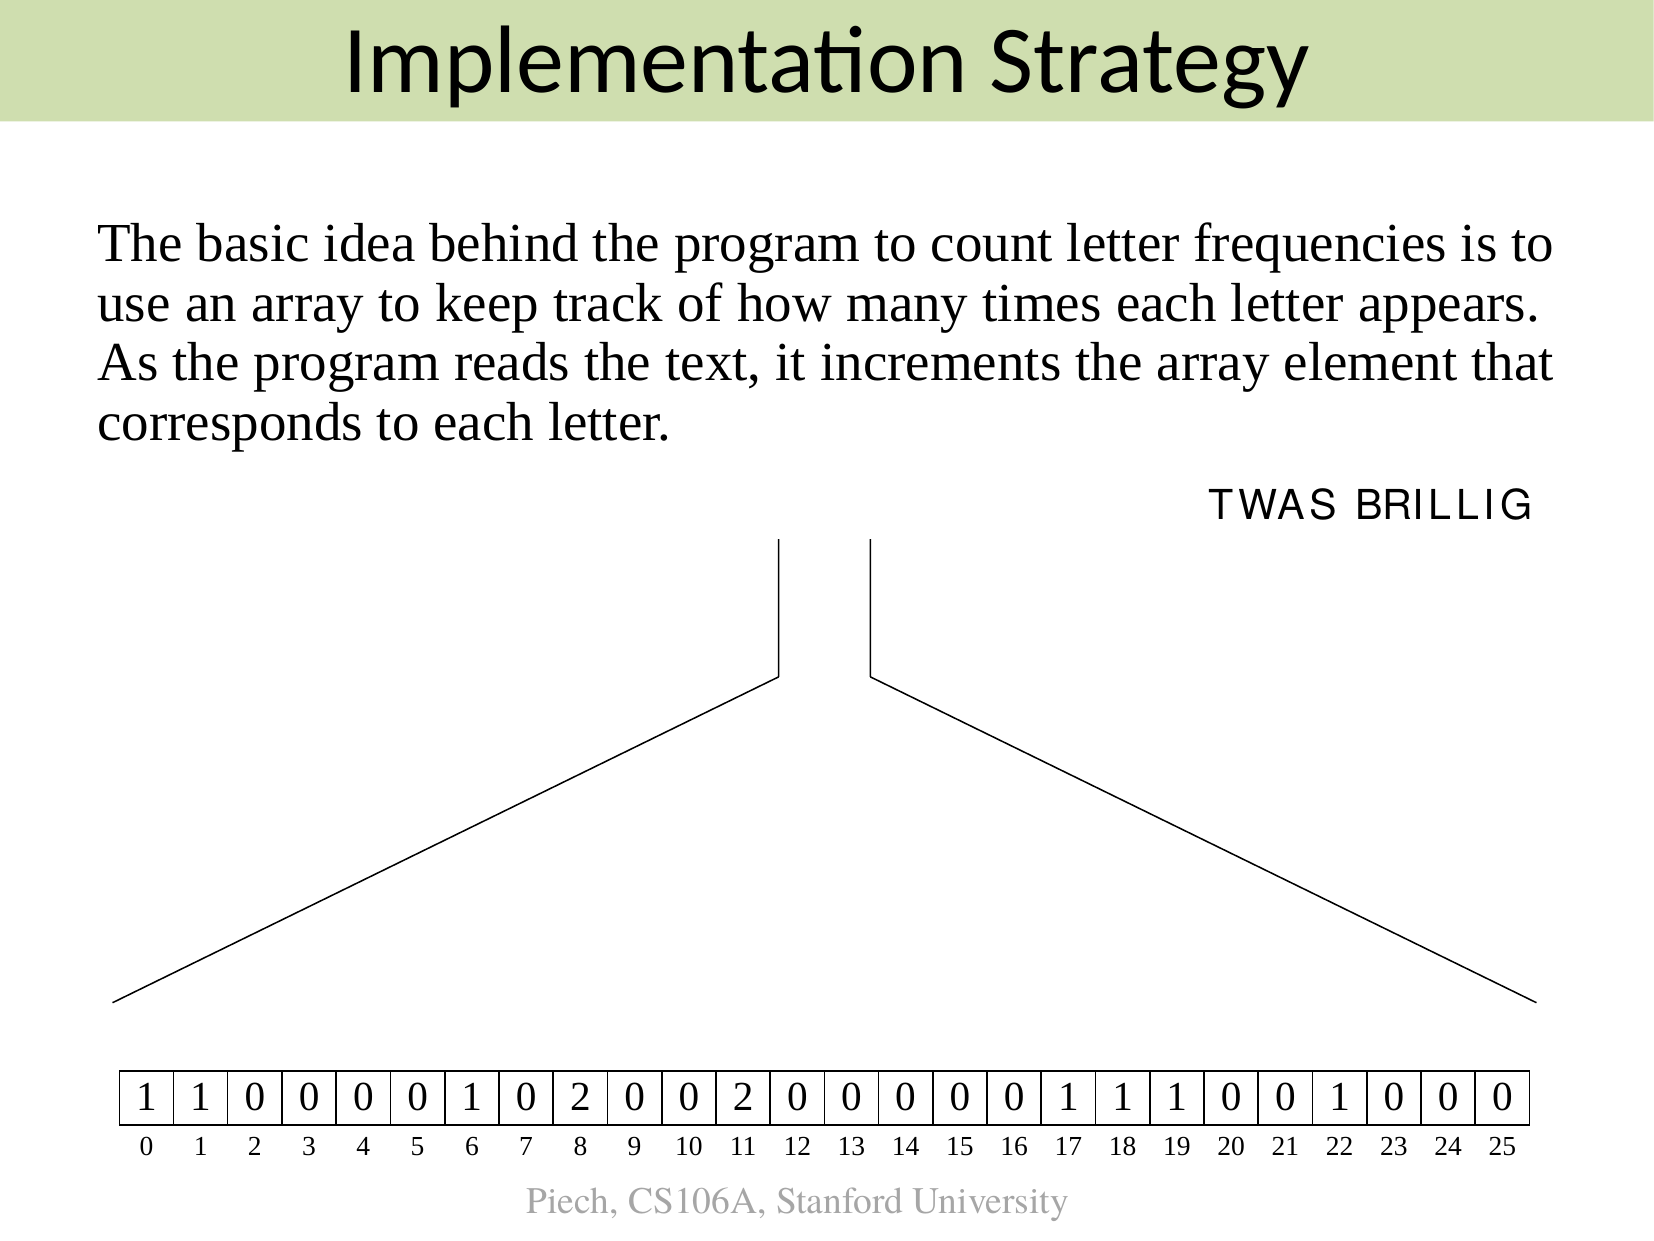

Implementation Strategy
The basic idea behind the program to count letter frequencies is to use an array to keep track of how many times each letter appears.  As the program reads the text, it increments the array element that corresponds to each letter.
T
W
A
S

B
R
I
L
L
I
G

0
1
0
1
0
0
0
0
0
1
0
0
1
2
0
0
0
1
2
0
0
0
0
0
0
1
0
1
0
1
0
0
0
1
0
0
0
0
1
2
3
4
5
6
7
8
9
10
11
12
13
14
15
16
17
18
19
20
21
22
23
24
25